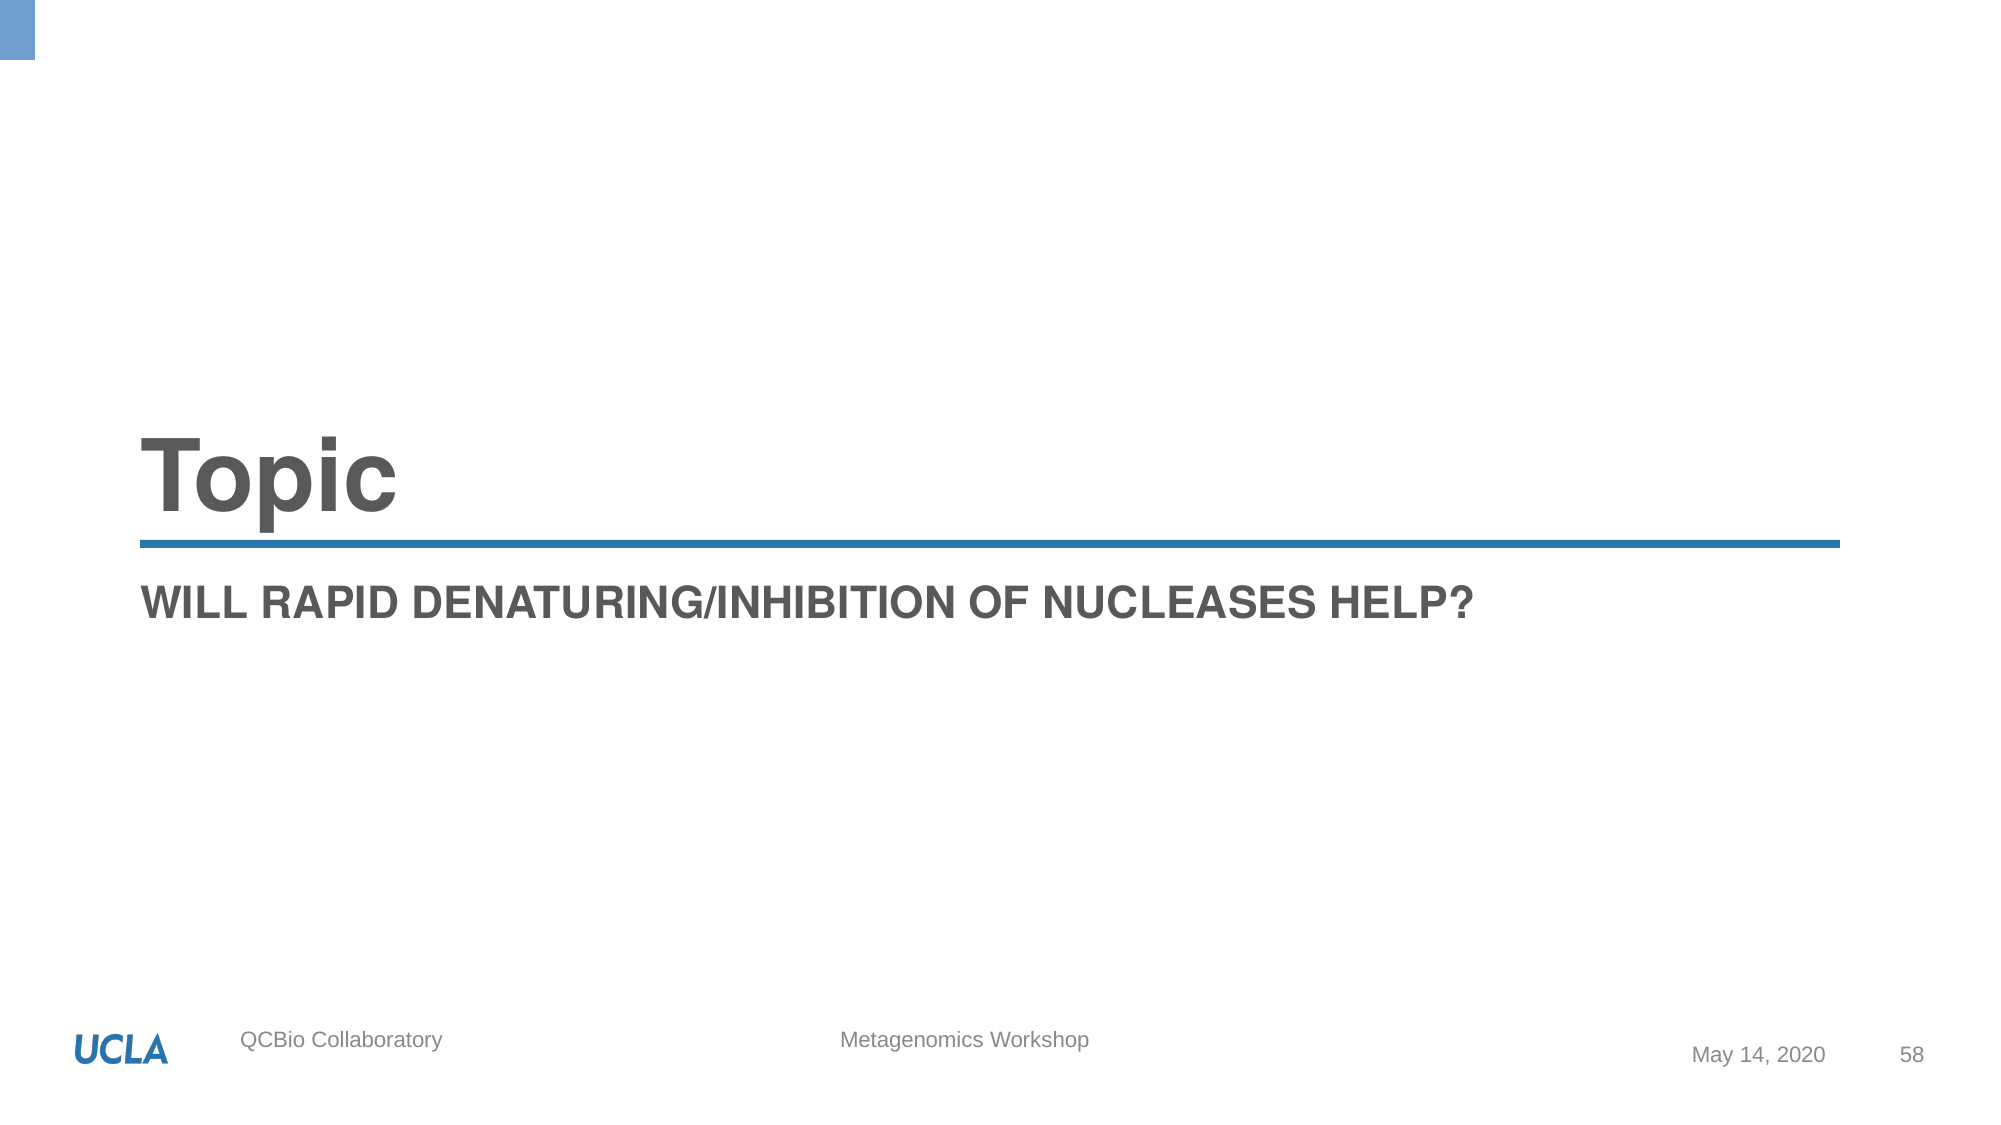

Will rapid denaturing/inhibition of nucleases help?
May 14, 2020
58